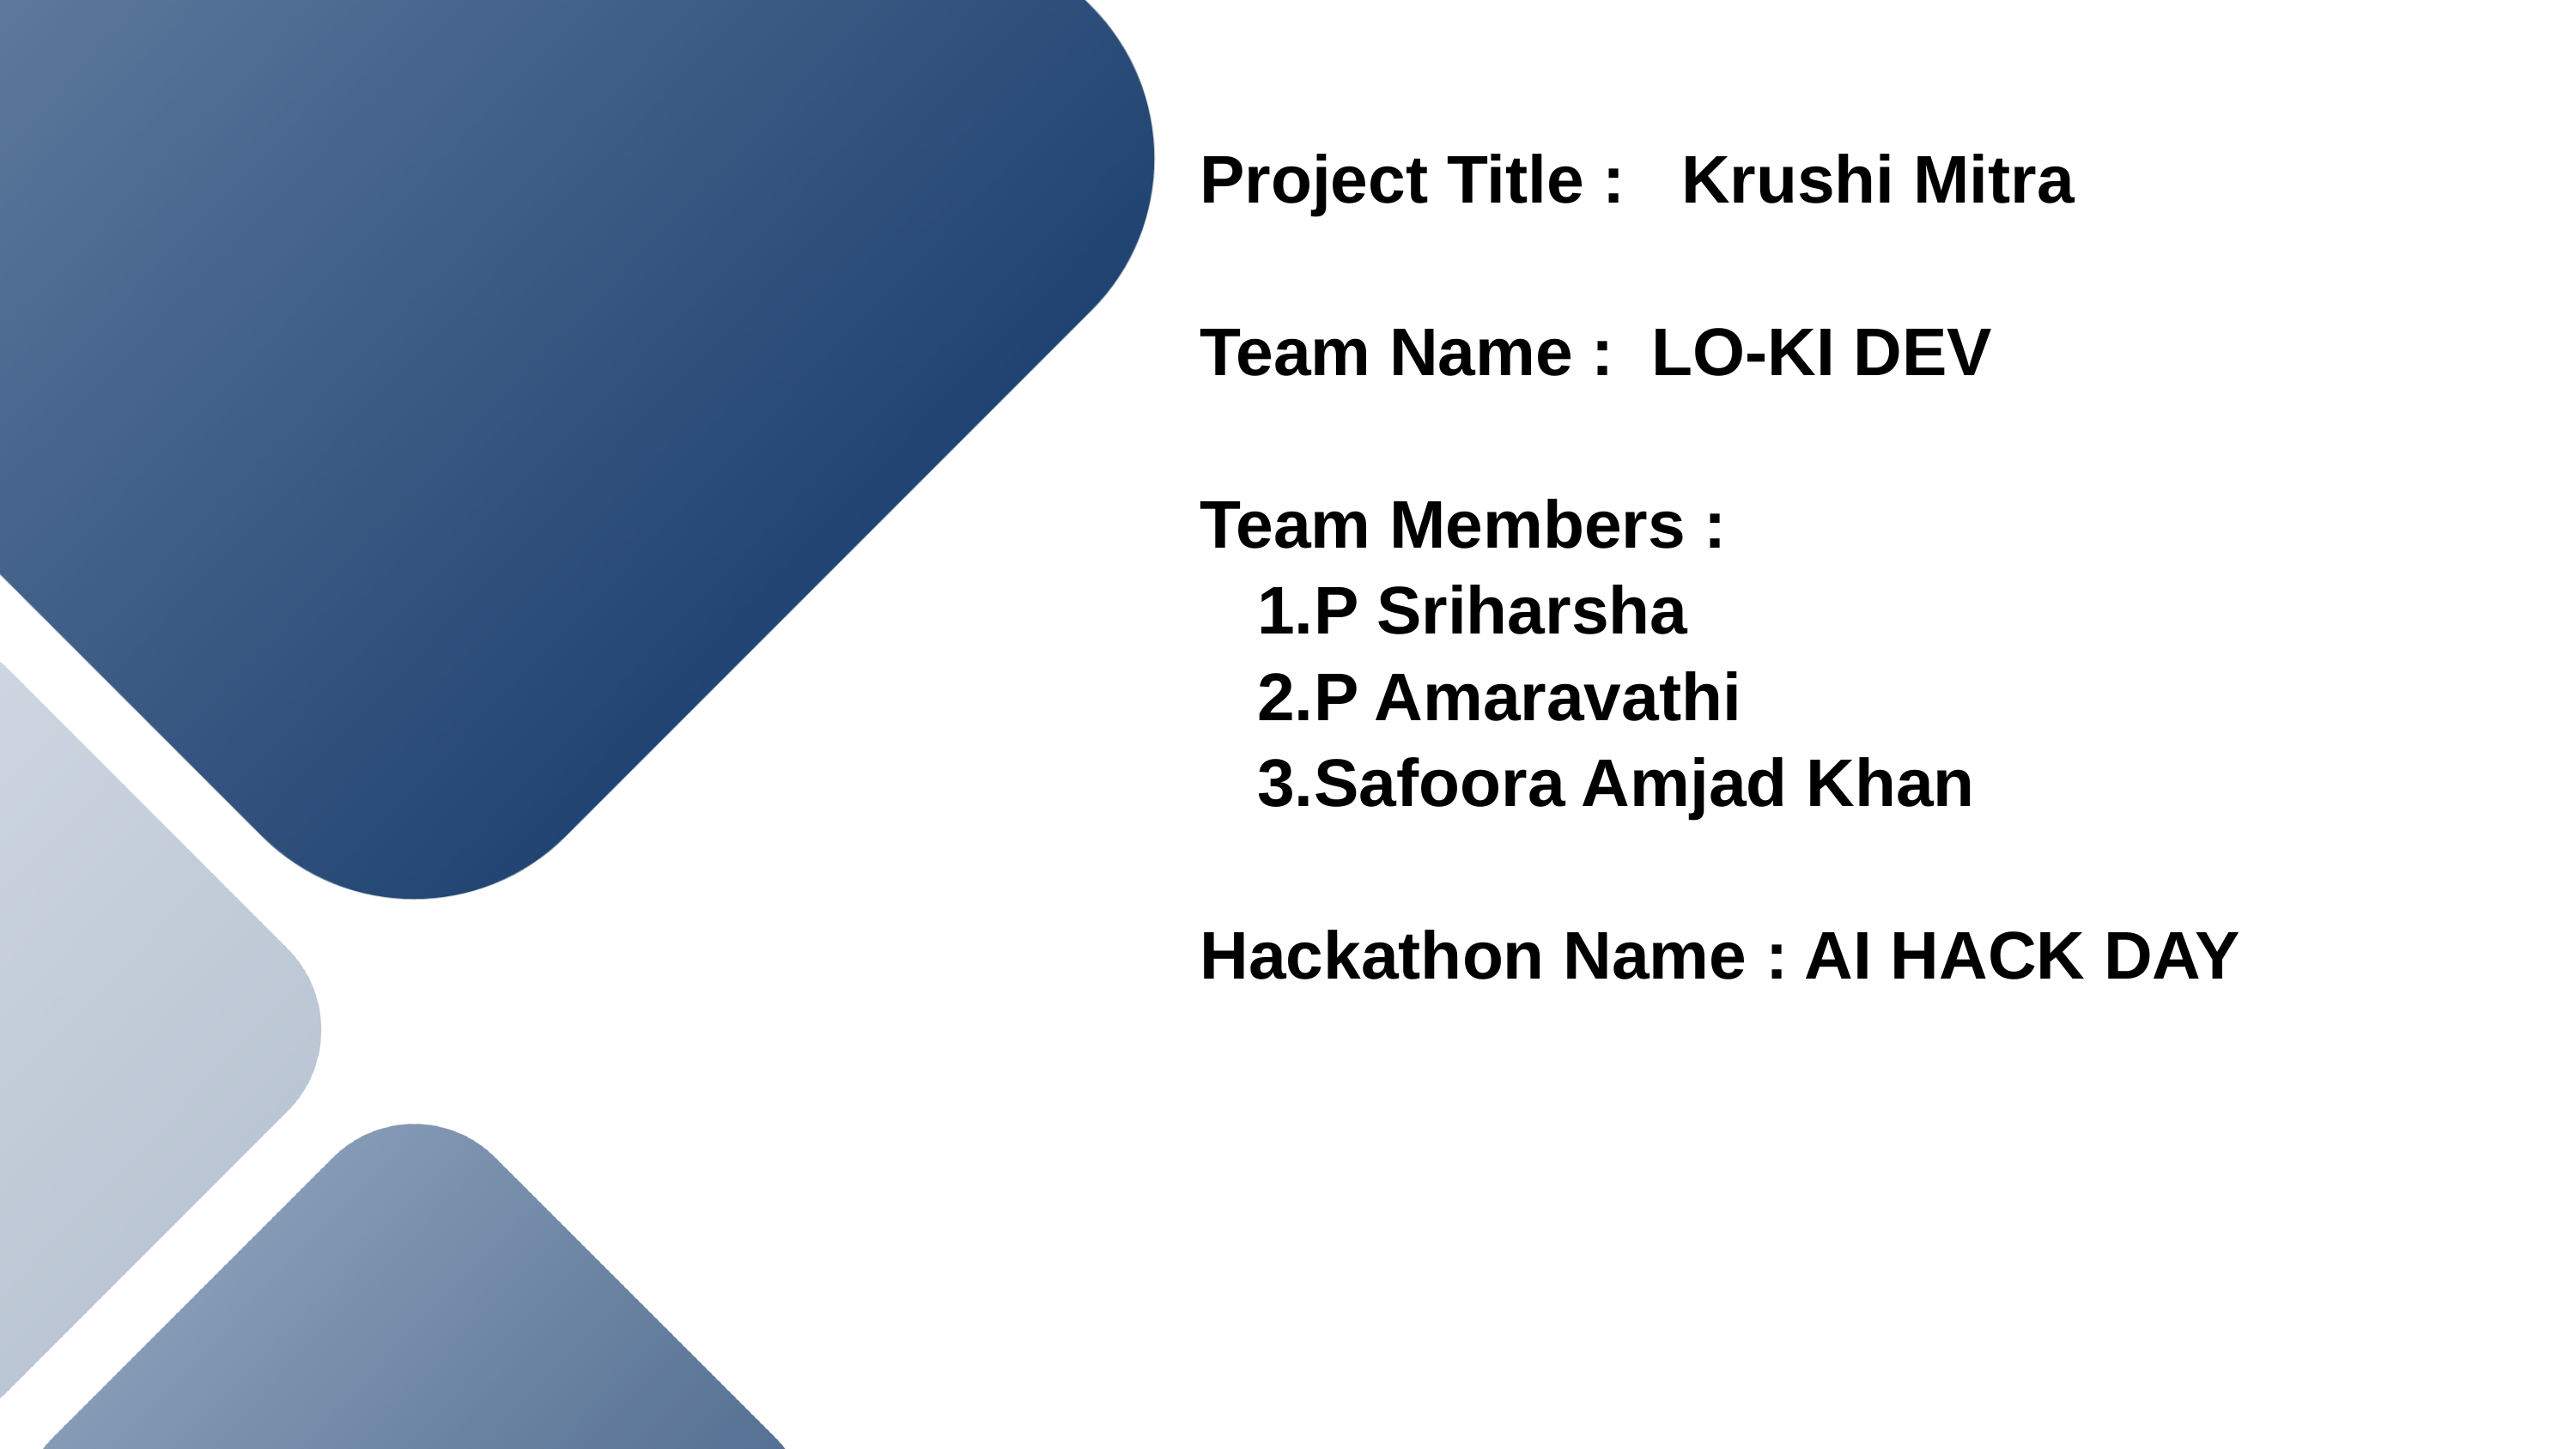

Project Title :   Krushi Mitra

Team Name :  LO-KI DEV

Team Members :
P Sriharsha
P Amaravathi
Safoora Amjad Khan

Hackathon Name : AI HACK DAY